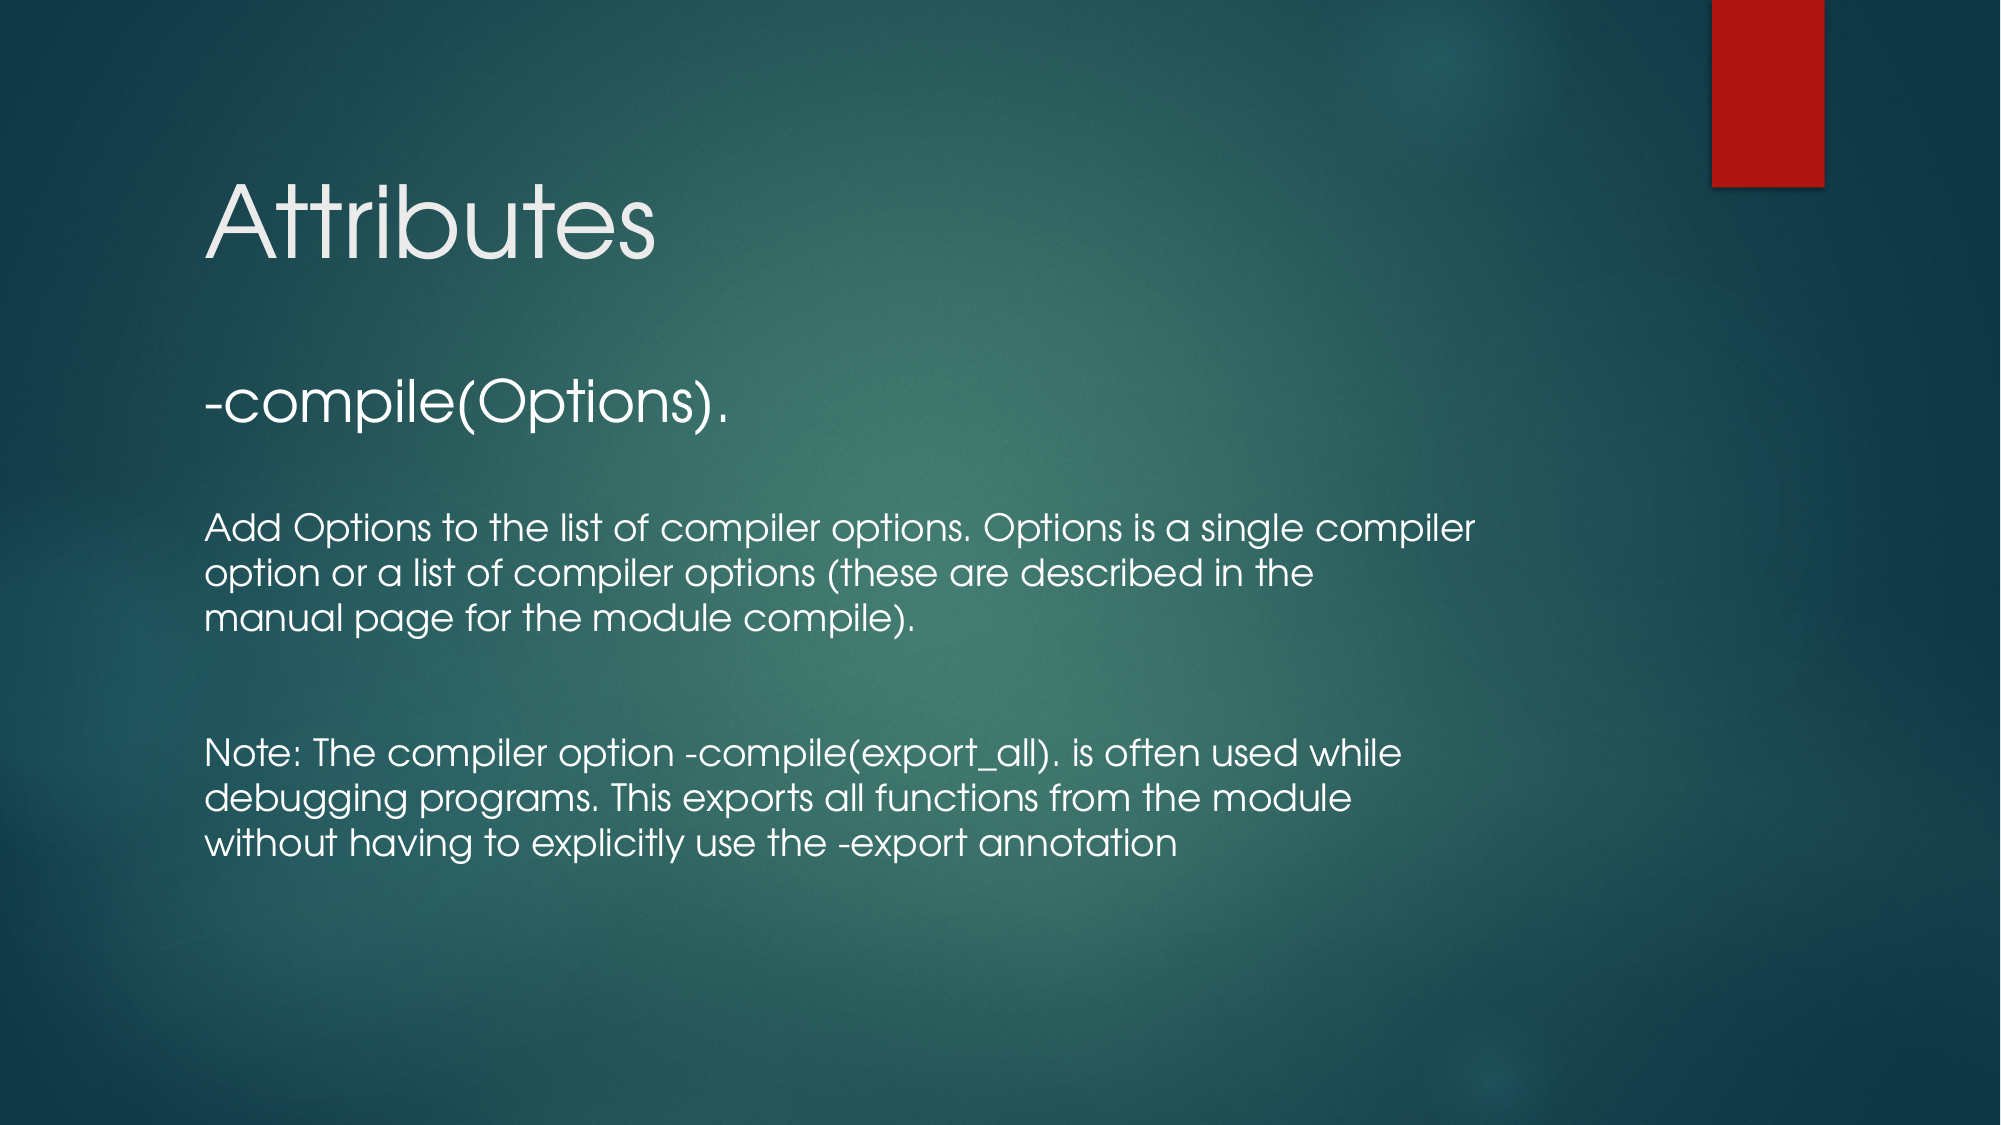

# Attributes
-compile(Options).

Add Options to the list of compiler options. Options is a single compiler
option or a list of compiler options (these are described in the
manual page for the module compile).

Note: The compiler option -compile(export_all). is often used while
debugging programs. This exports all functions from the module
without having to explicitly use the -export annotation